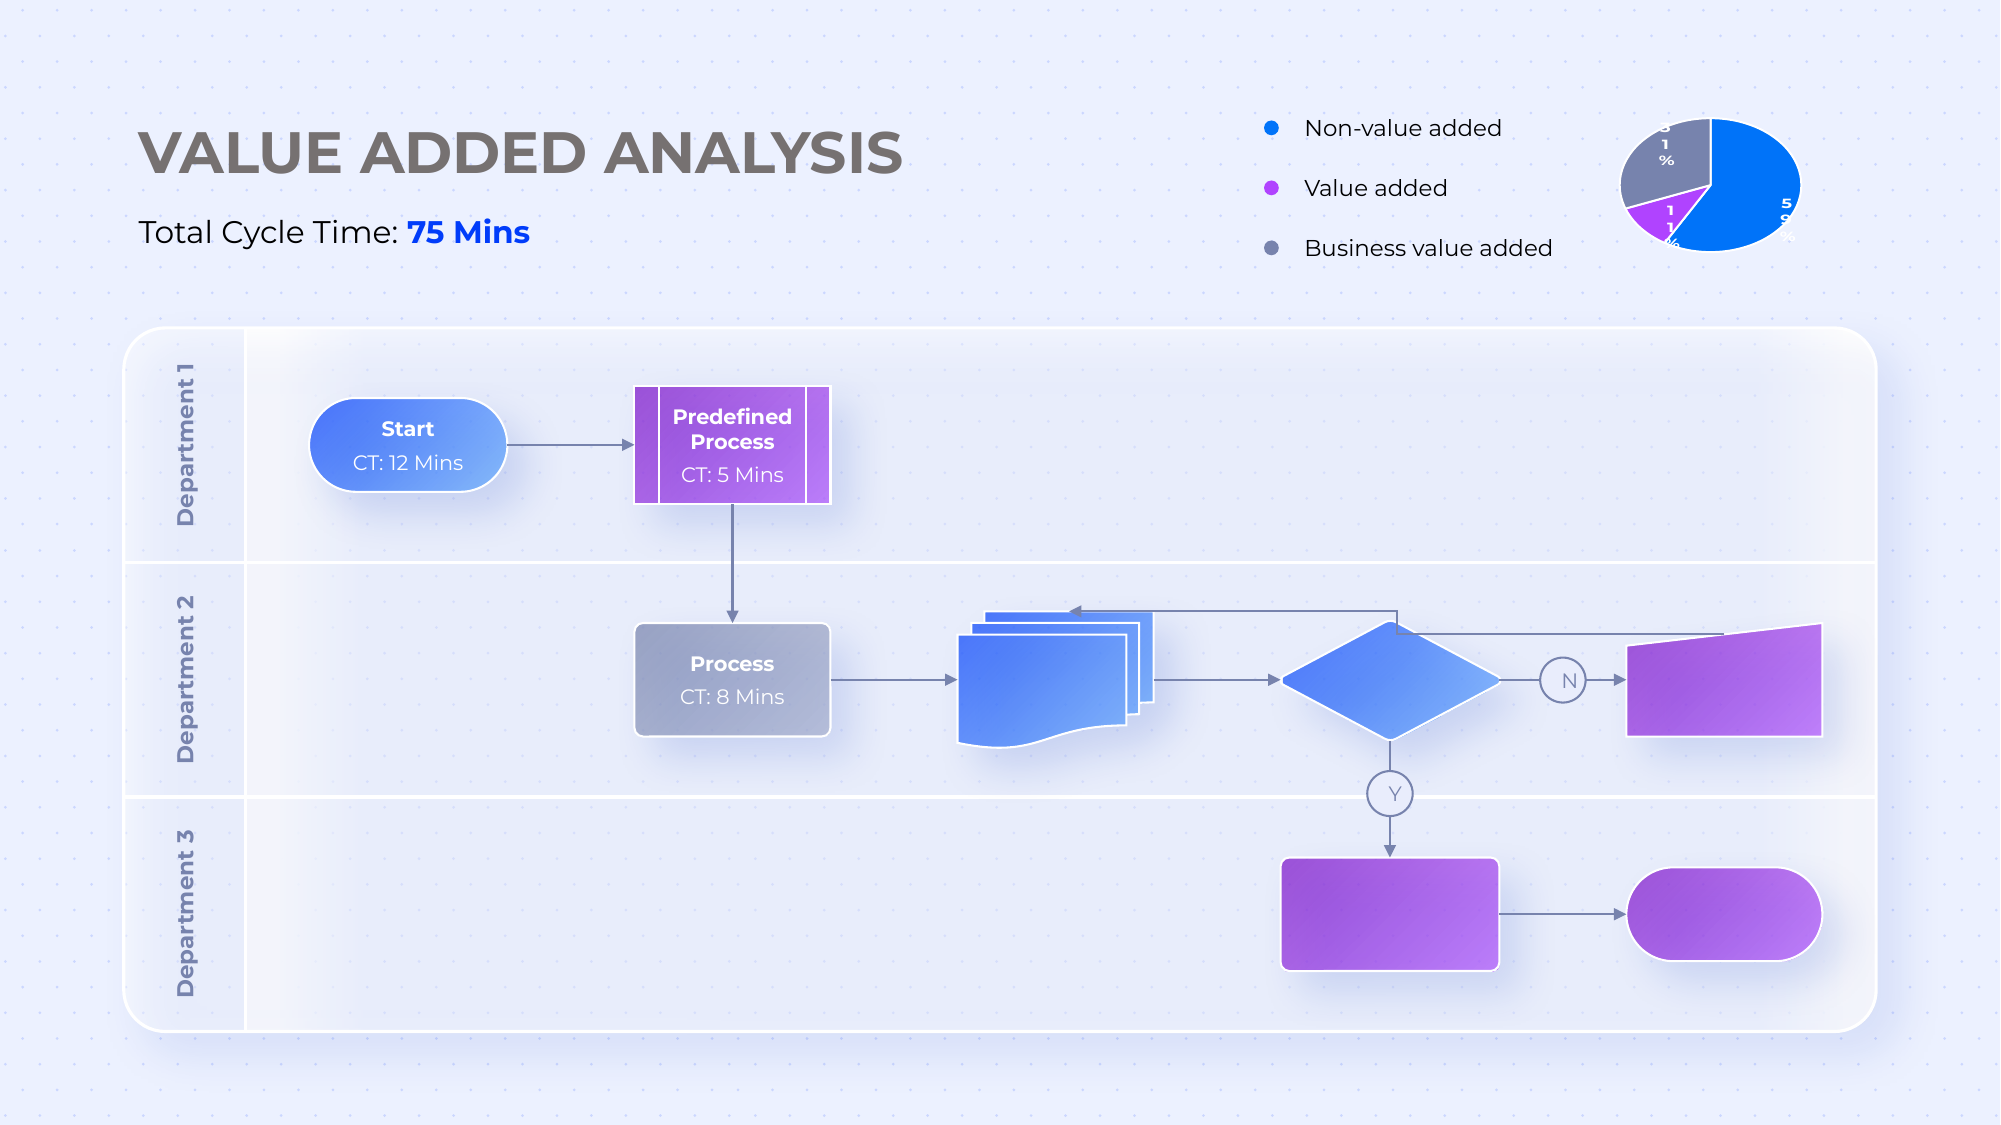

### Chart

| Category | Sales |
|---|---|
| 1st Qtr | 0.59 |
| 2nd Qtr | 0.11 |
| 3rd Qtr | 0.31 |
Non-value added

Value added

Business value added

VALUE ADDED ANALYSIS
Total Cycle Time: 75 Mins

Predefined Process
CT: 5 Mins
Start
CT: 12 Mins

Process
CT: 8 Mins

N
Y

Department 1

Department 2
Department 3